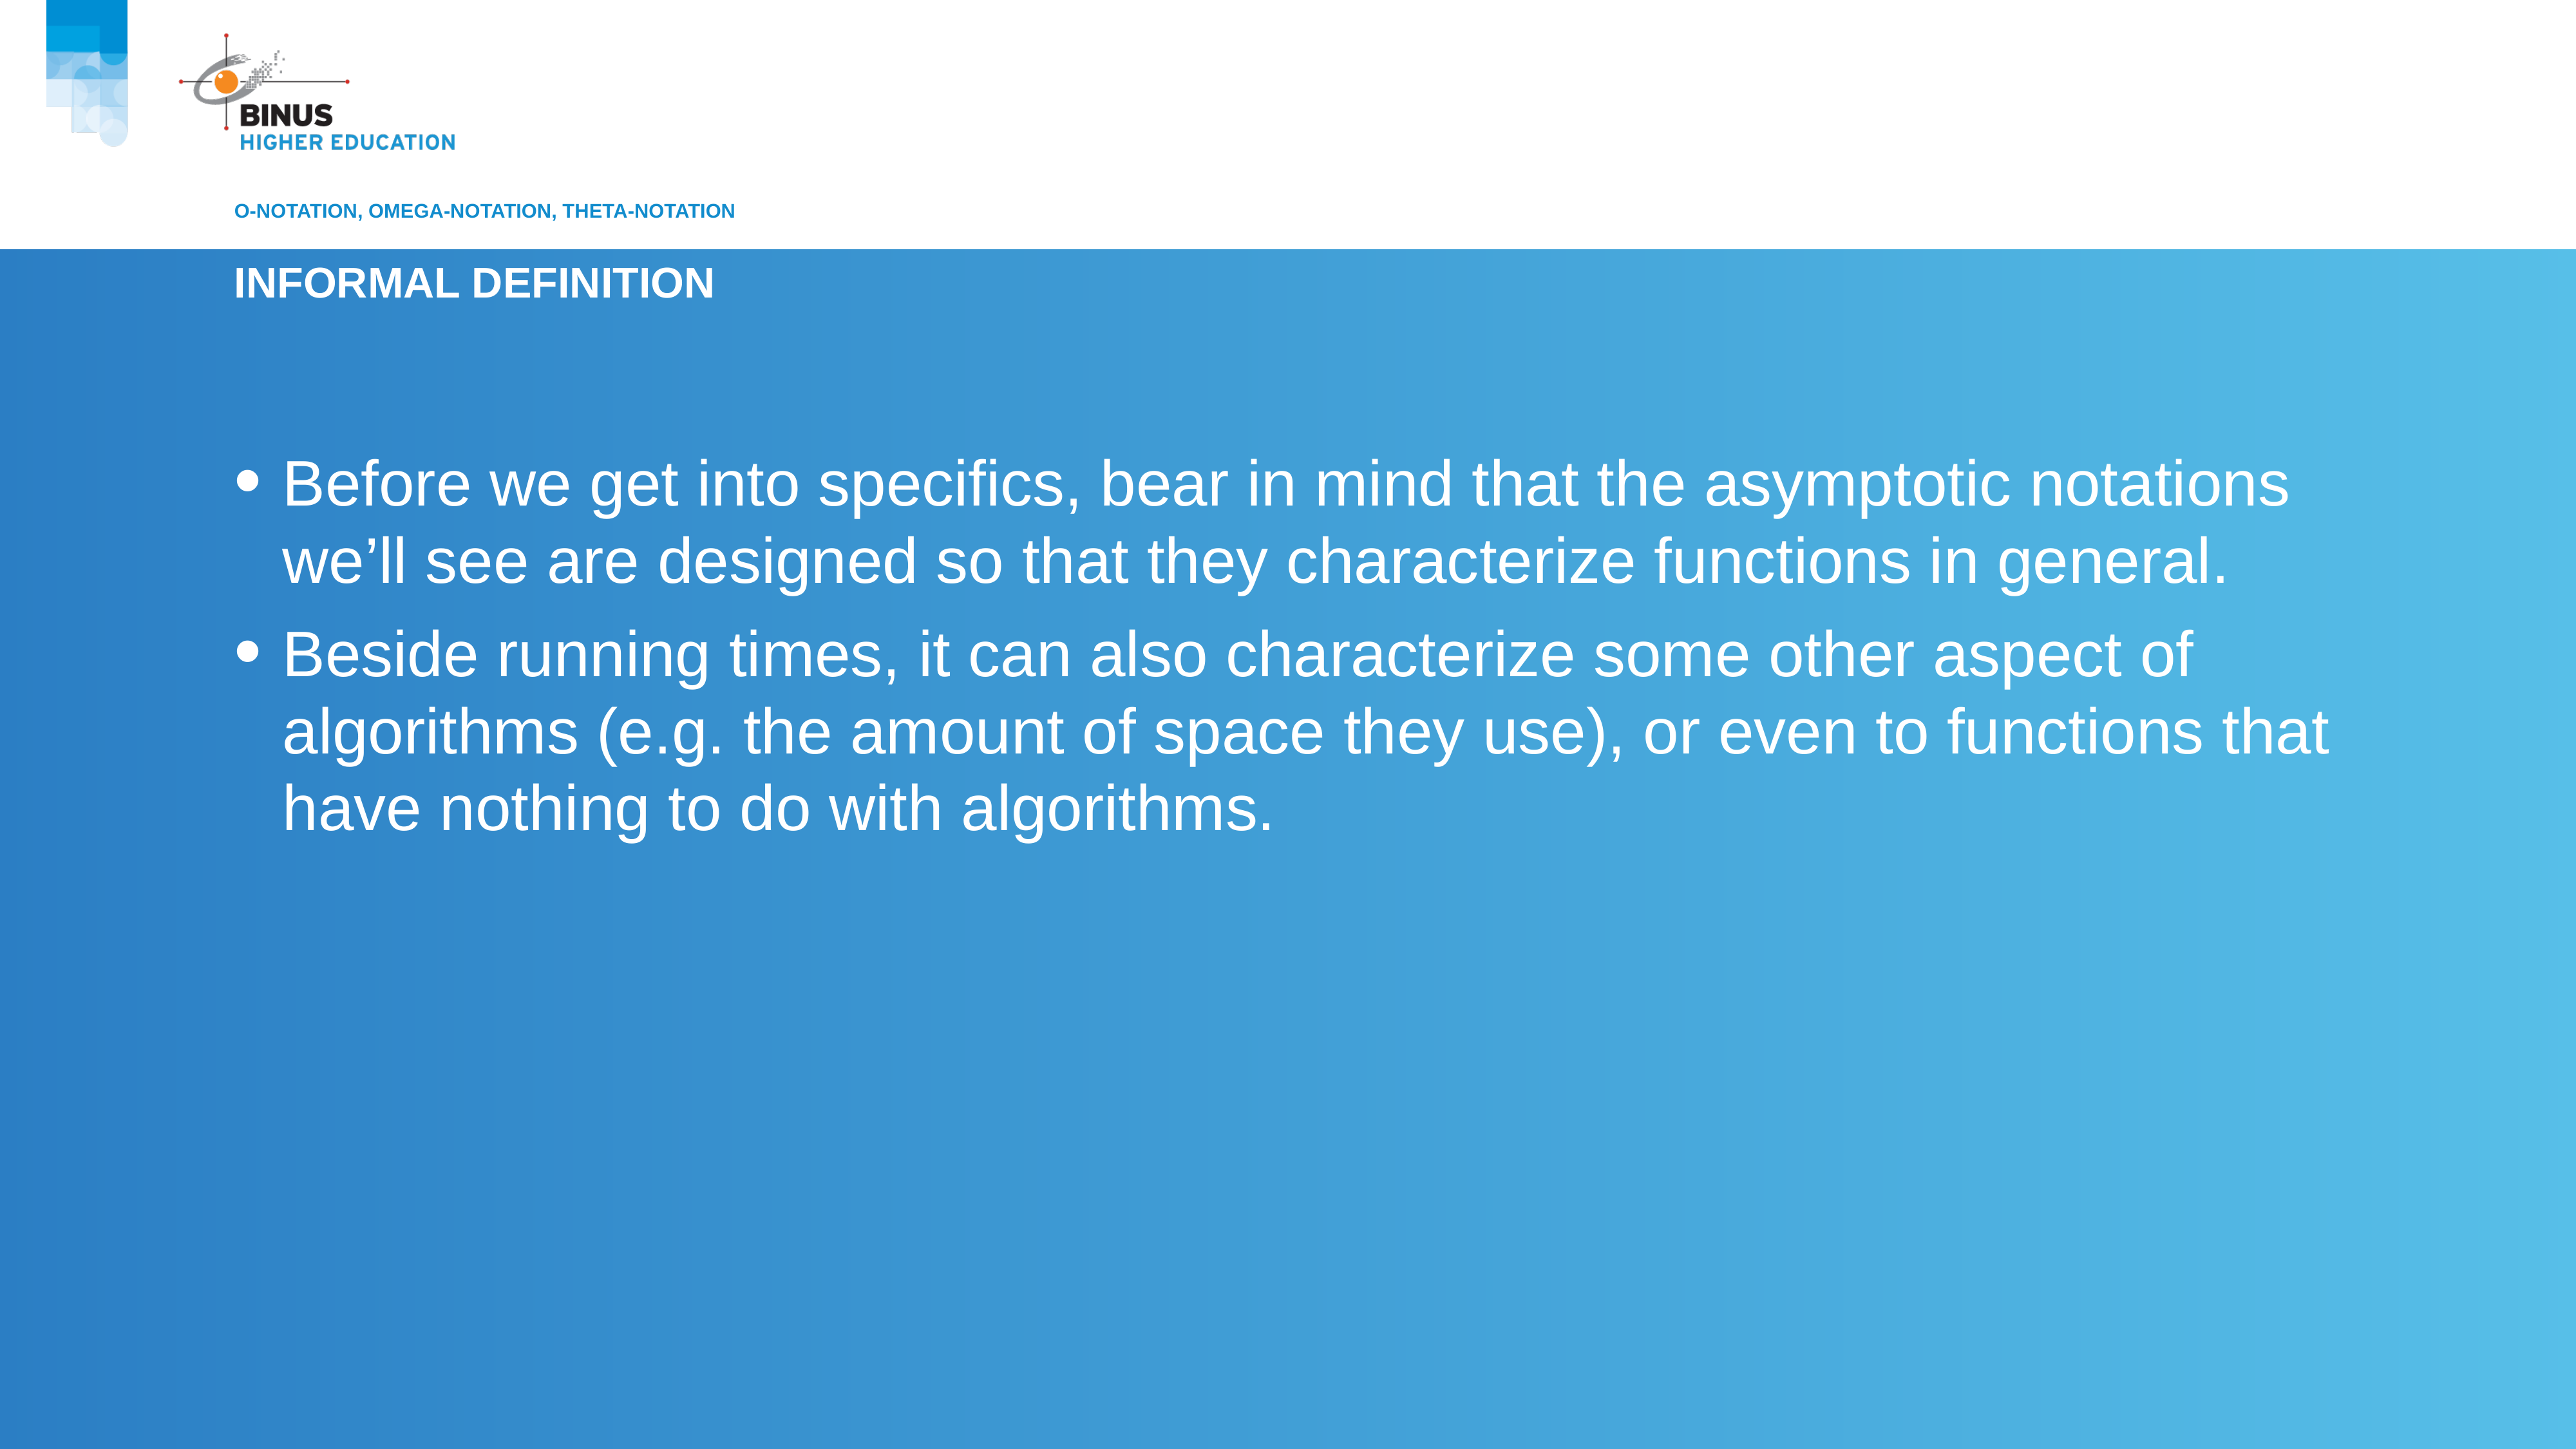

# O-notation, Omega-notation, Theta-notation
Informal Definition
Before we get into specifics, bear in mind that the asymptotic notations we’ll see are designed so that they characterize functions in general.
Beside running times, it can also characterize some other aspect of algorithms (e.g. the amount of space they use), or even to functions that have nothing to do with algorithms.